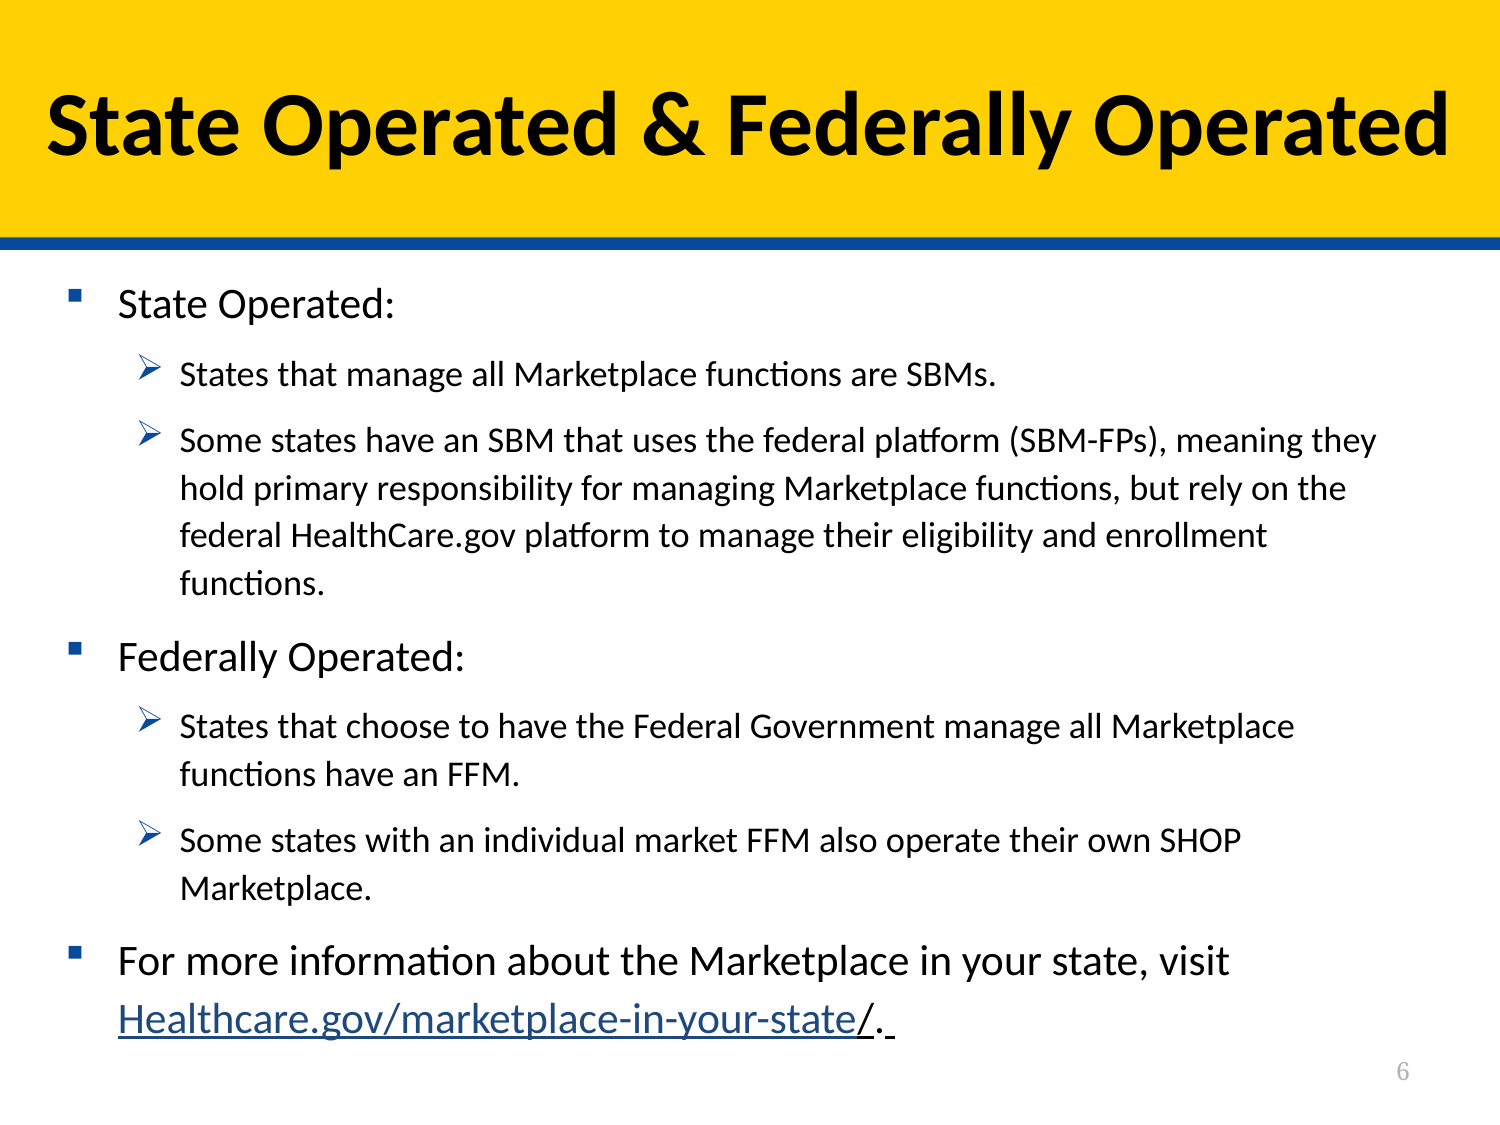

# State Operated & Federally Operated
State Operated:
States that manage all Marketplace functions are SBMs.
Some states have an SBM that uses the federal platform (SBM-FPs), meaning they hold primary responsibility for managing Marketplace functions, but rely on the federal HealthCare.gov platform to manage their eligibility and enrollment functions.
Federally Operated:
States that choose to have the Federal Government manage all Marketplace functions have an FFM.
Some states with an individual market FFM also operate their own SHOP Marketplace.
For more information about the Marketplace in your state, visit Healthcare.gov/marketplace-in-your-state/.
6